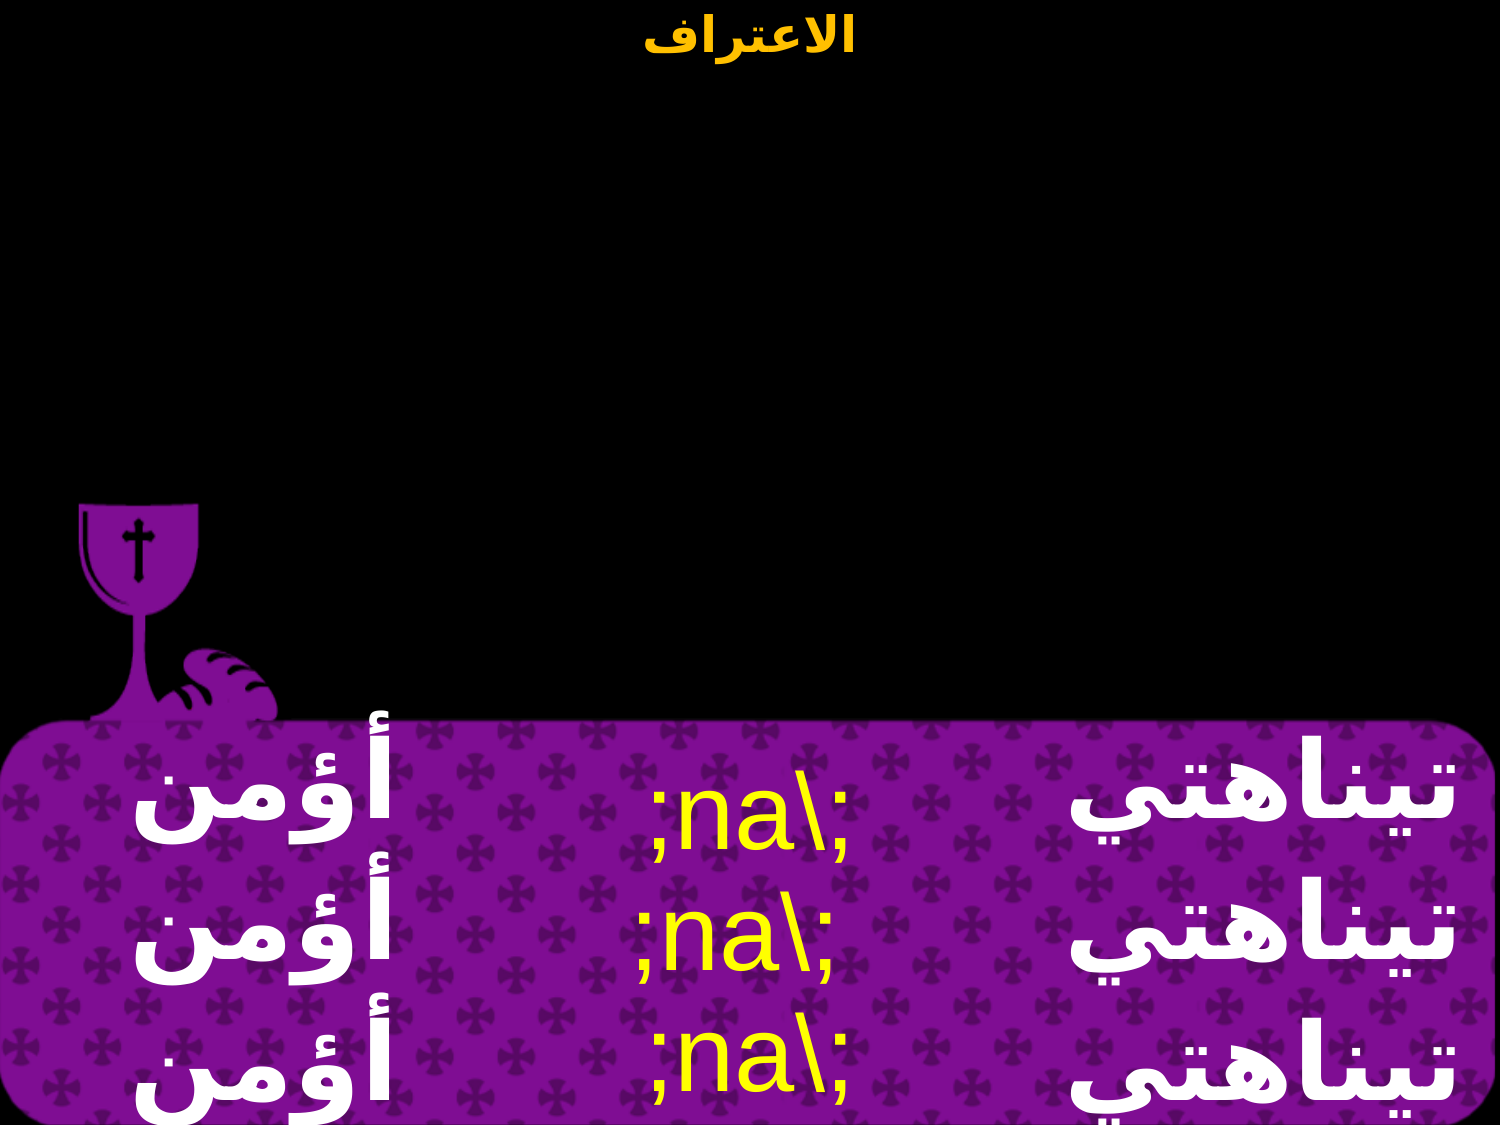

| أؤمن أؤمن أؤمن | ;na\; ;na\; ;na\; | تيناهتي تيناهتي تيناهتي |
| --- | --- | --- |